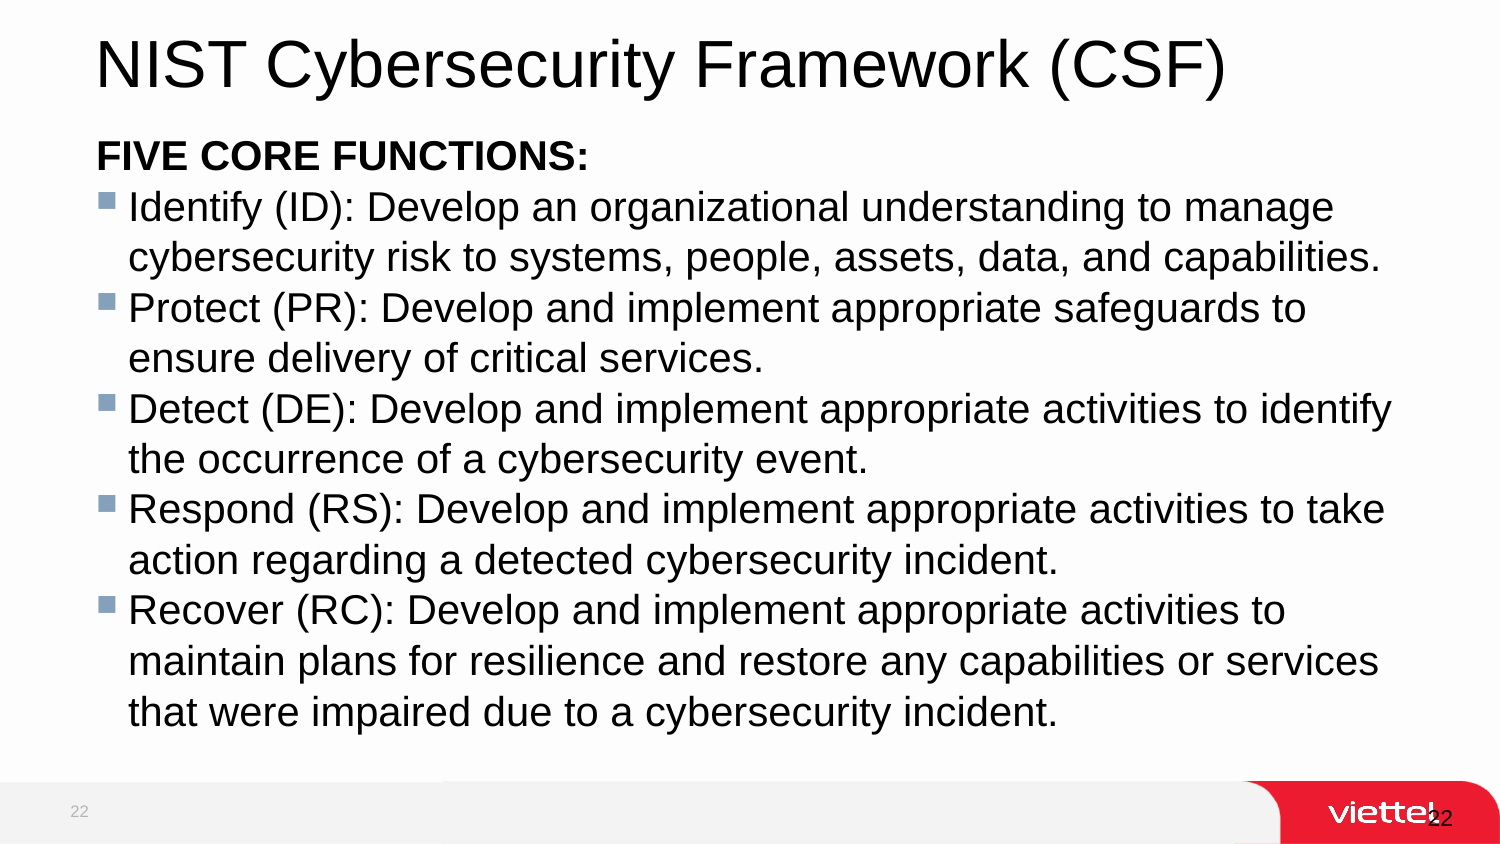

NIST Cybersecurity Framework (CSF)
FIVE CORE FUNCTIONS:
Identify (ID): Develop an organizational understanding to manage cybersecurity risk to systems, people, assets, data, and capabilities.
Protect (PR): Develop and implement appropriate safeguards to ensure delivery of critical services.
Detect (DE): Develop and implement appropriate activities to identify the occurrence of a cybersecurity event.
Respond (RS): Develop and implement appropriate activities to take action regarding a detected cybersecurity incident.
Recover (RC): Develop and implement appropriate activities to maintain plans for resilience and restore any capabilities or services that were impaired due to a cybersecurity incident.
22